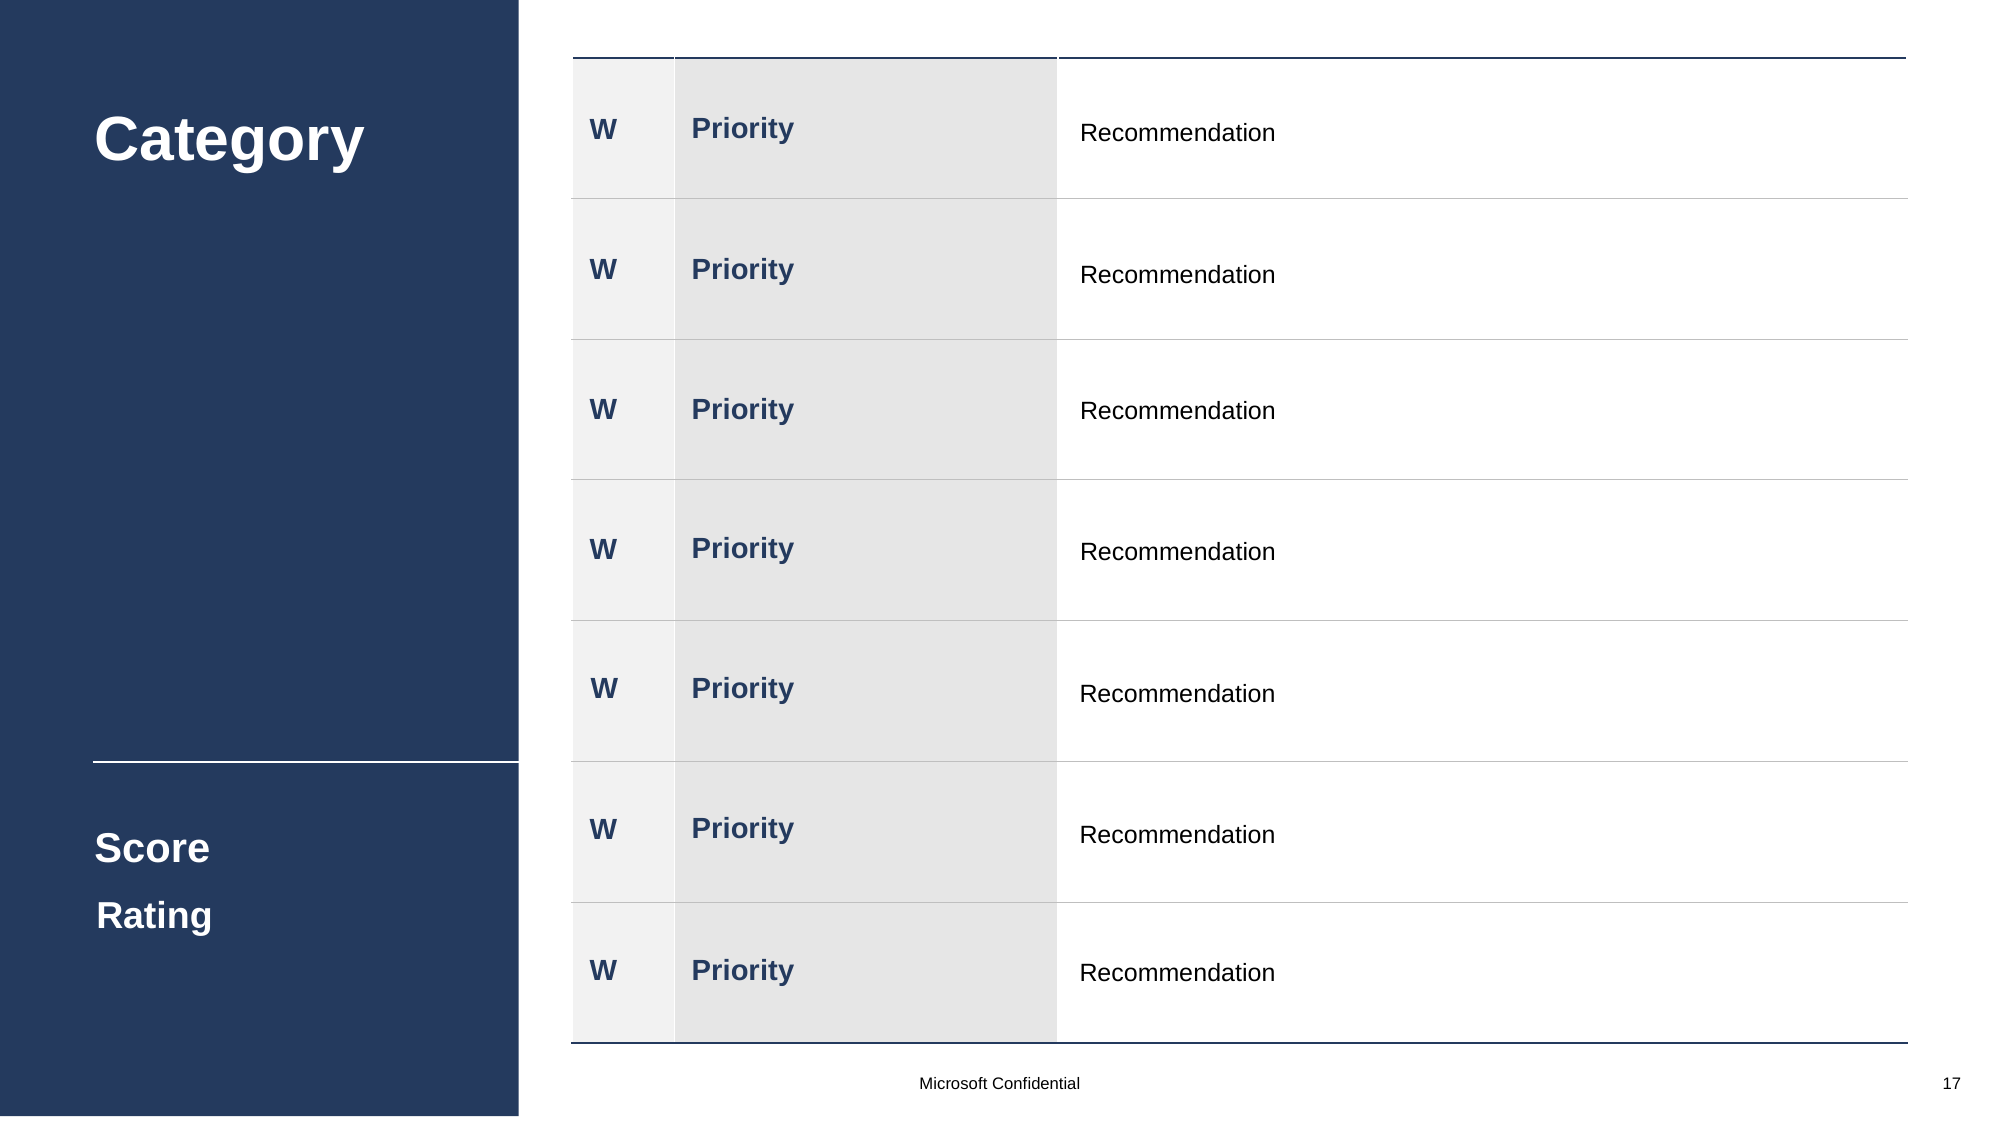

|  |  |  |
| --- | --- | --- |
|  |  |  |
|  |  |  |
|  |  |  |
|  |  |  |
|  |  |  |
|  |  |  |
# Category
W
Priority
Recommendation
W
Priority
Recommendation
W
Priority
Recommendation
W
Priority
Recommendation
W
Priority
Recommendation
Priority
W
Recommendation
Score
Rating
W
Priority
Recommendation
Microsoft Confidential
17